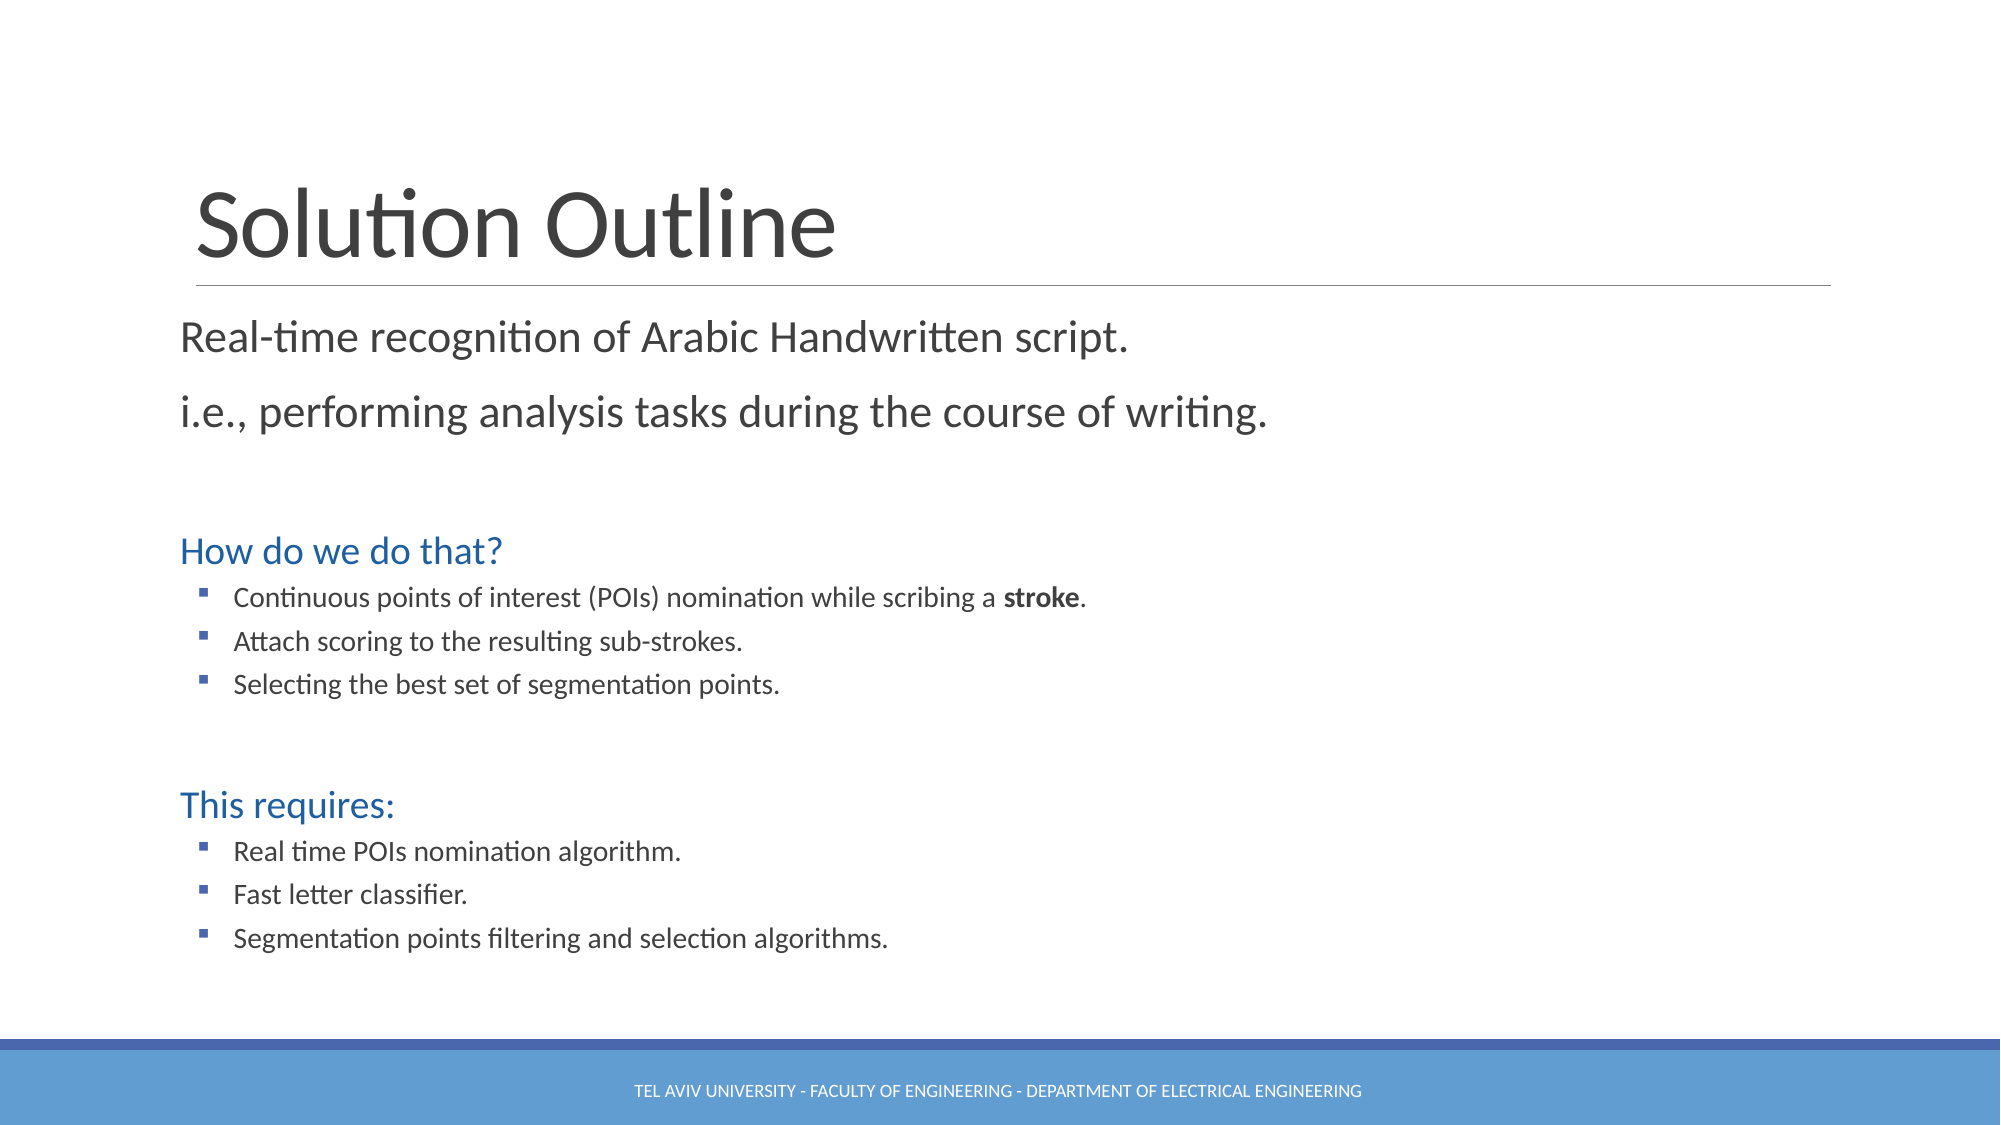

# Solution Outline
Real-time recognition of Arabic Handwritten script.
i.e., performing analysis tasks during the course of writing.

How do we do that?
Continuous points of interest (POIs) nomination while scribing a stroke.
Attach scoring to the resulting sub-strokes.
Selecting the best set of segmentation points.

This requires:
Real time POIs nomination algorithm.
Fast letter classifier.
Segmentation points filtering and selection algorithms.
Tel Aviv University - Faculty of Engineering - Department of Electrical Engineering